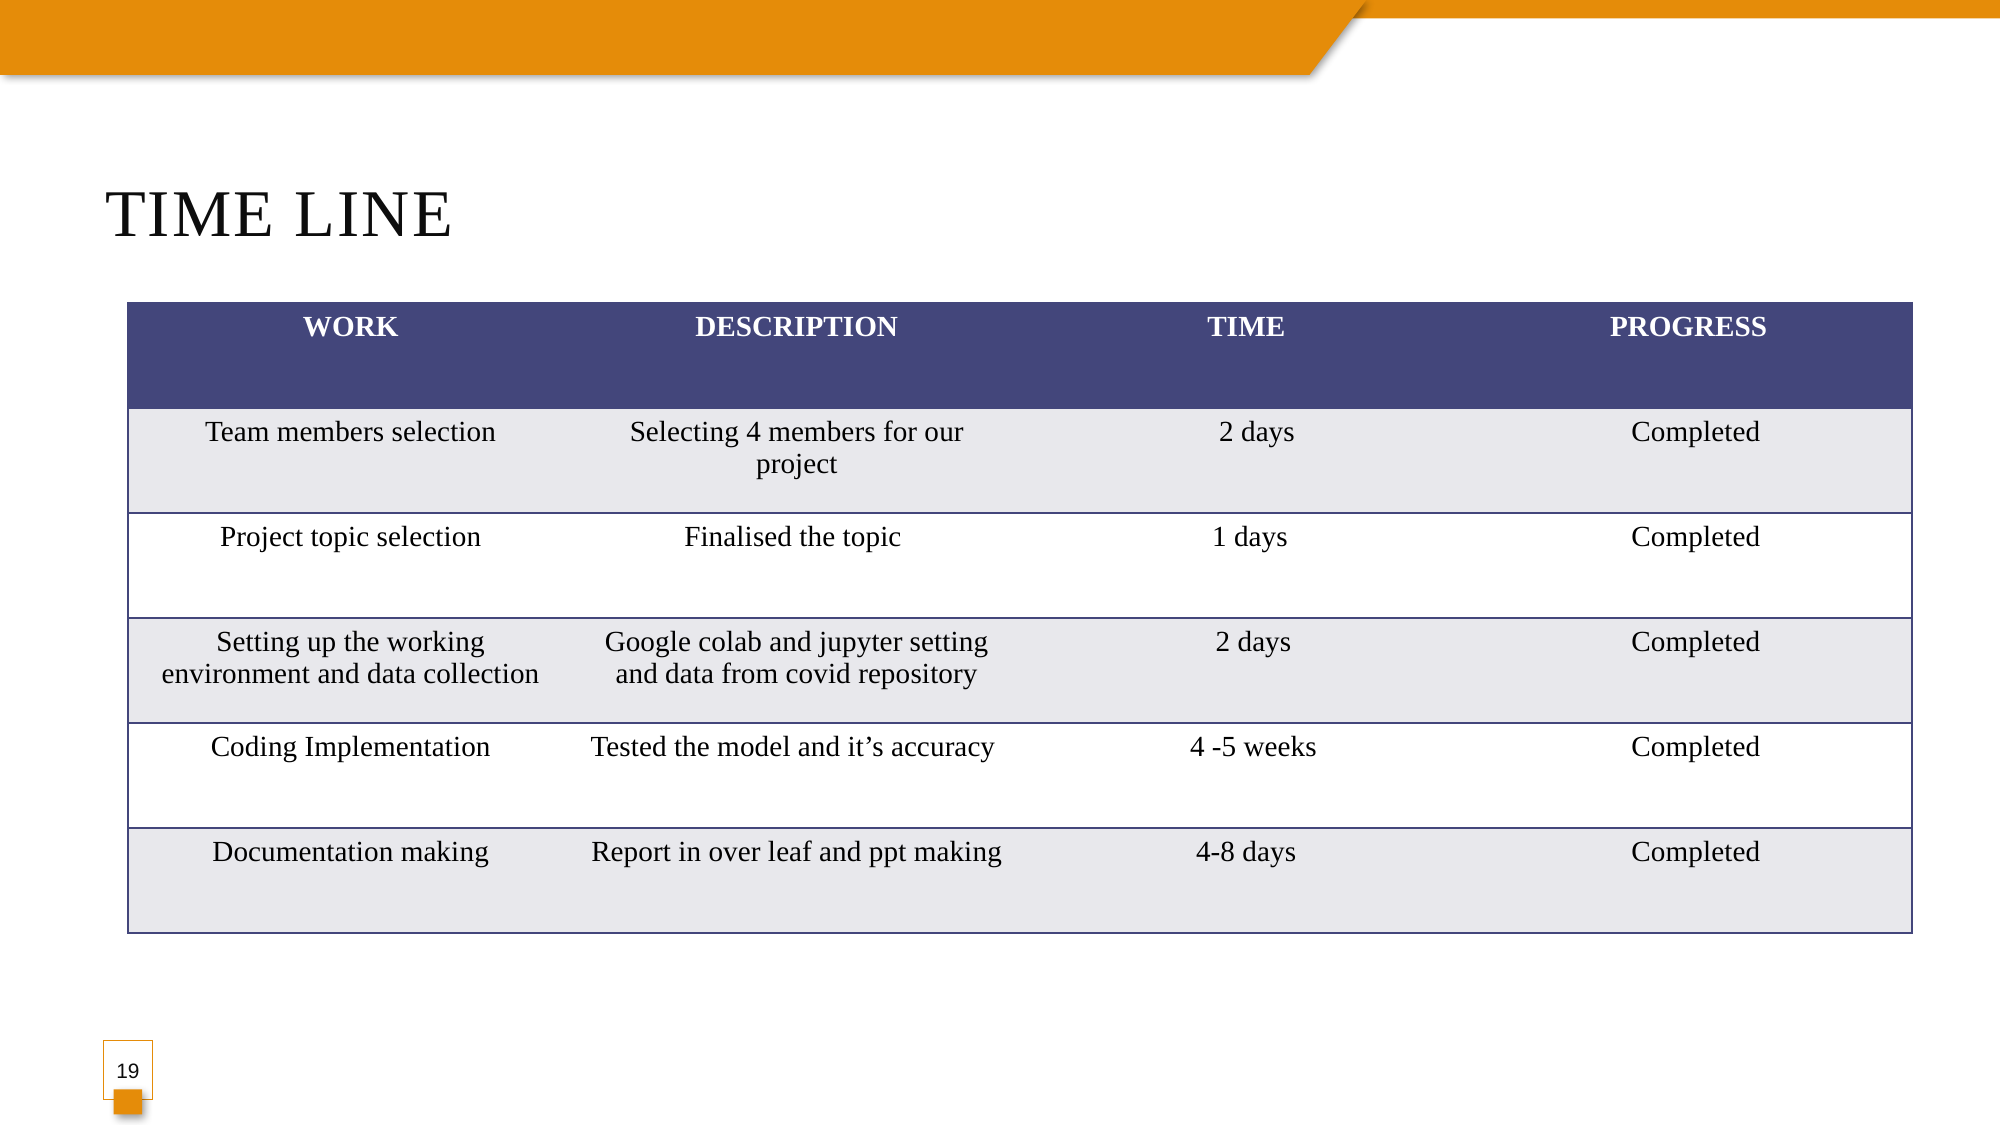

# TIME LINE
| WORK | DESCRIPTION | TIME | PROGRESS |
| --- | --- | --- | --- |
| Team members selection | Selecting 4 members for our project | 2 days | Completed |
| Project topic selection | Finalised the topic | 1 days | Completed |
| Setting up the working environment and data collection | Google colab and jupyter setting and data from covid repository | 2 days | Completed |
| Coding Implementation | Tested the model and it’s accuracy | 4 -5 weeks | Completed |
| Documentation making | Report in over leaf and ppt making | 4-8 days | Completed |
19